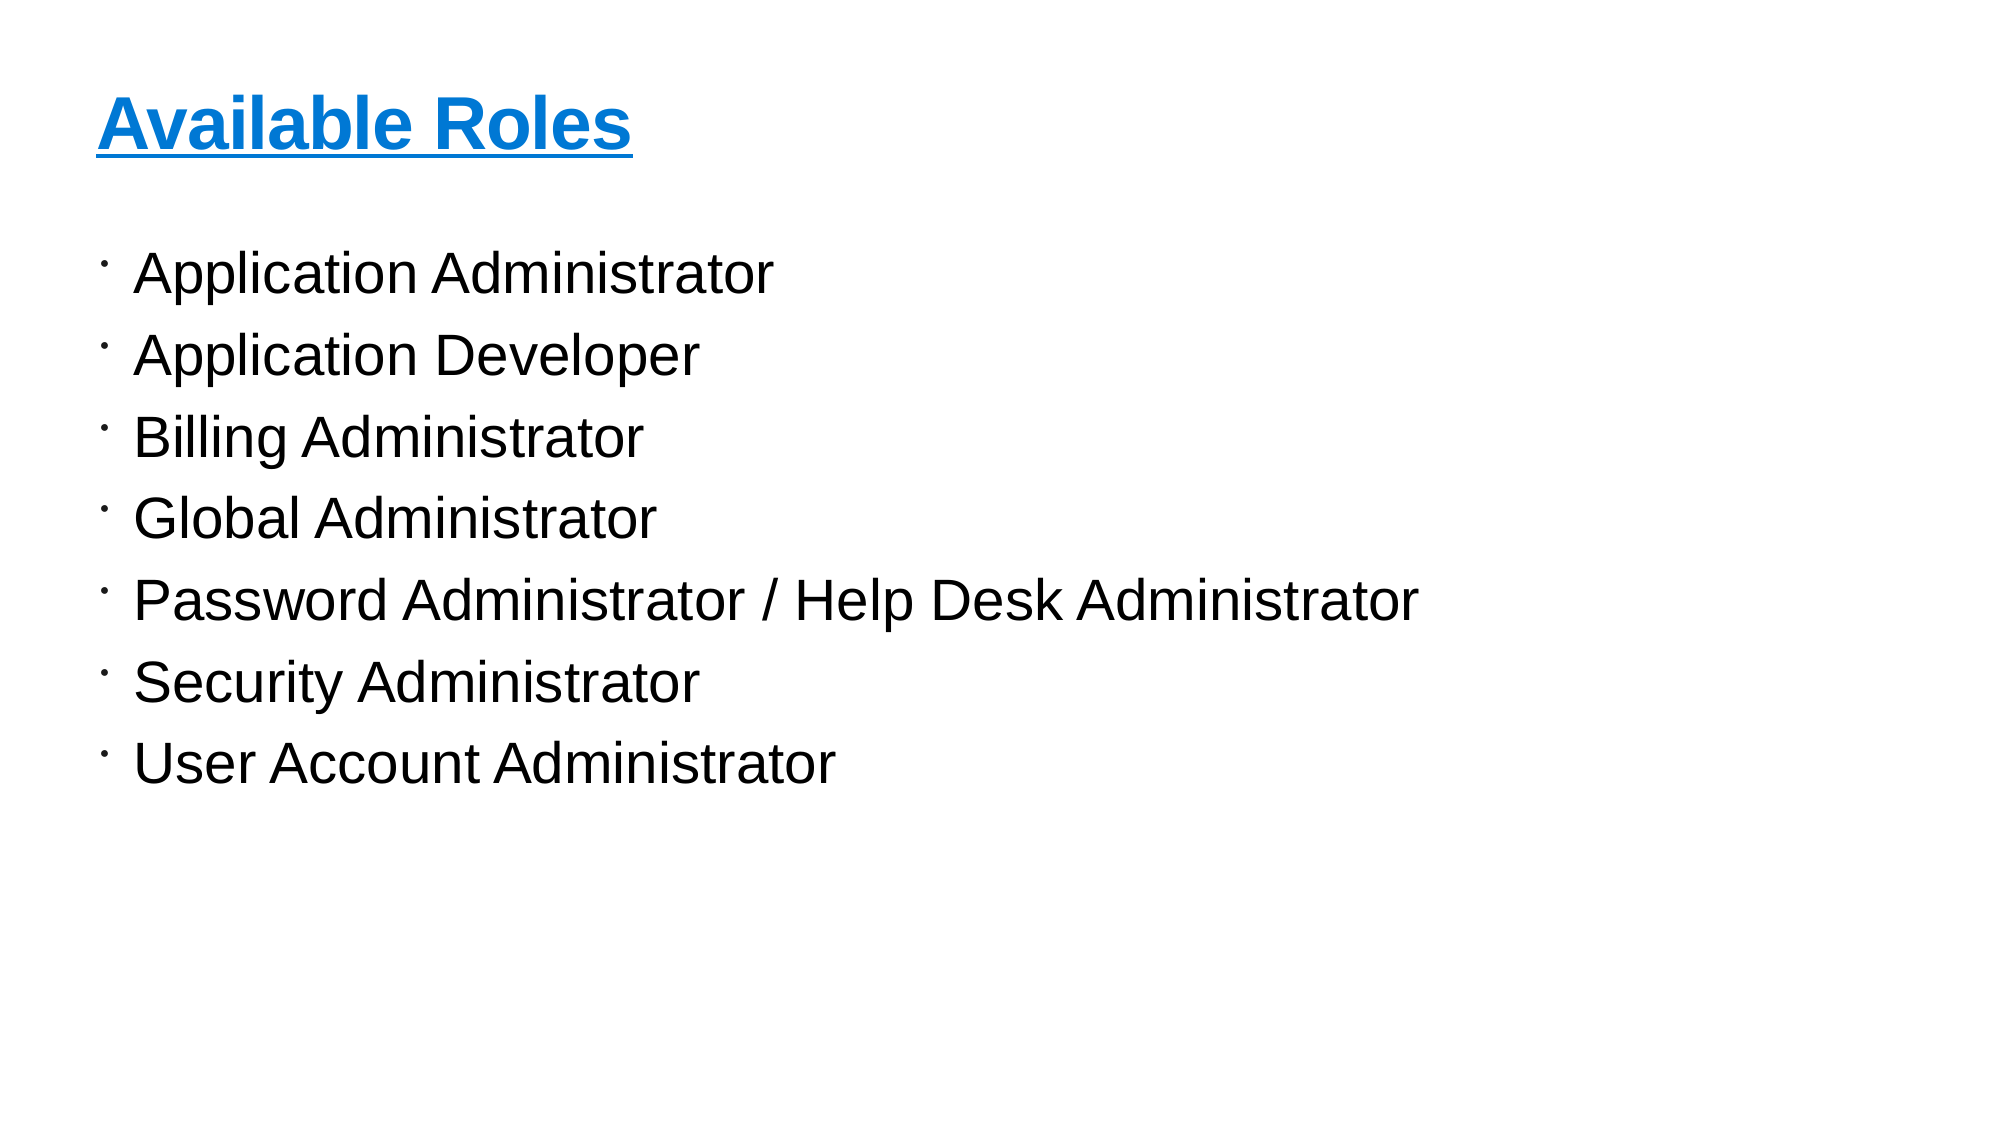

# Available Roles
Application Administrator
Application Developer
Billing Administrator
Global Administrator
Password Administrator / Help Desk Administrator
Security Administrator
User Account Administrator